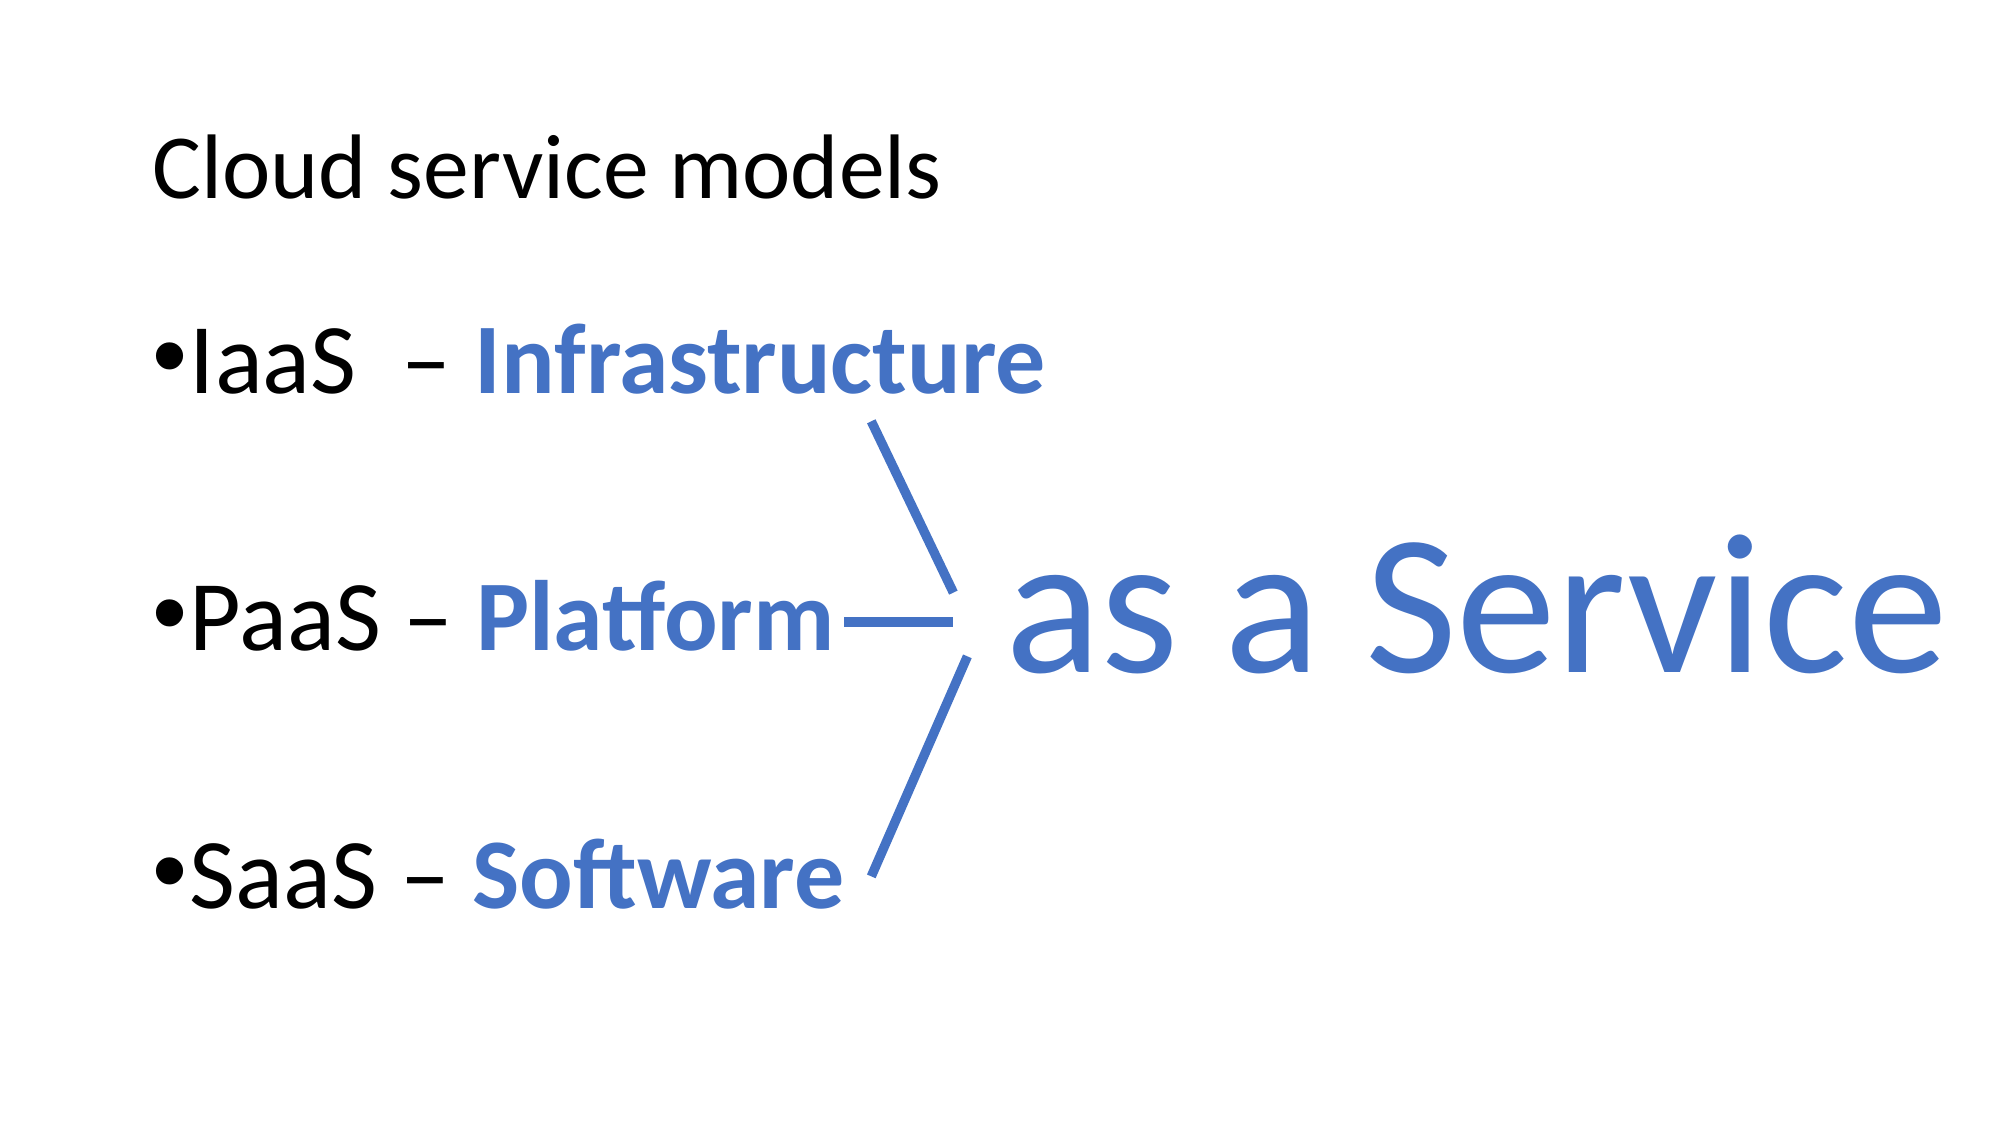

# Cloud service models
IaaS  – Infrastructure

PaaS – Platform

SaaS – Software
as a Service